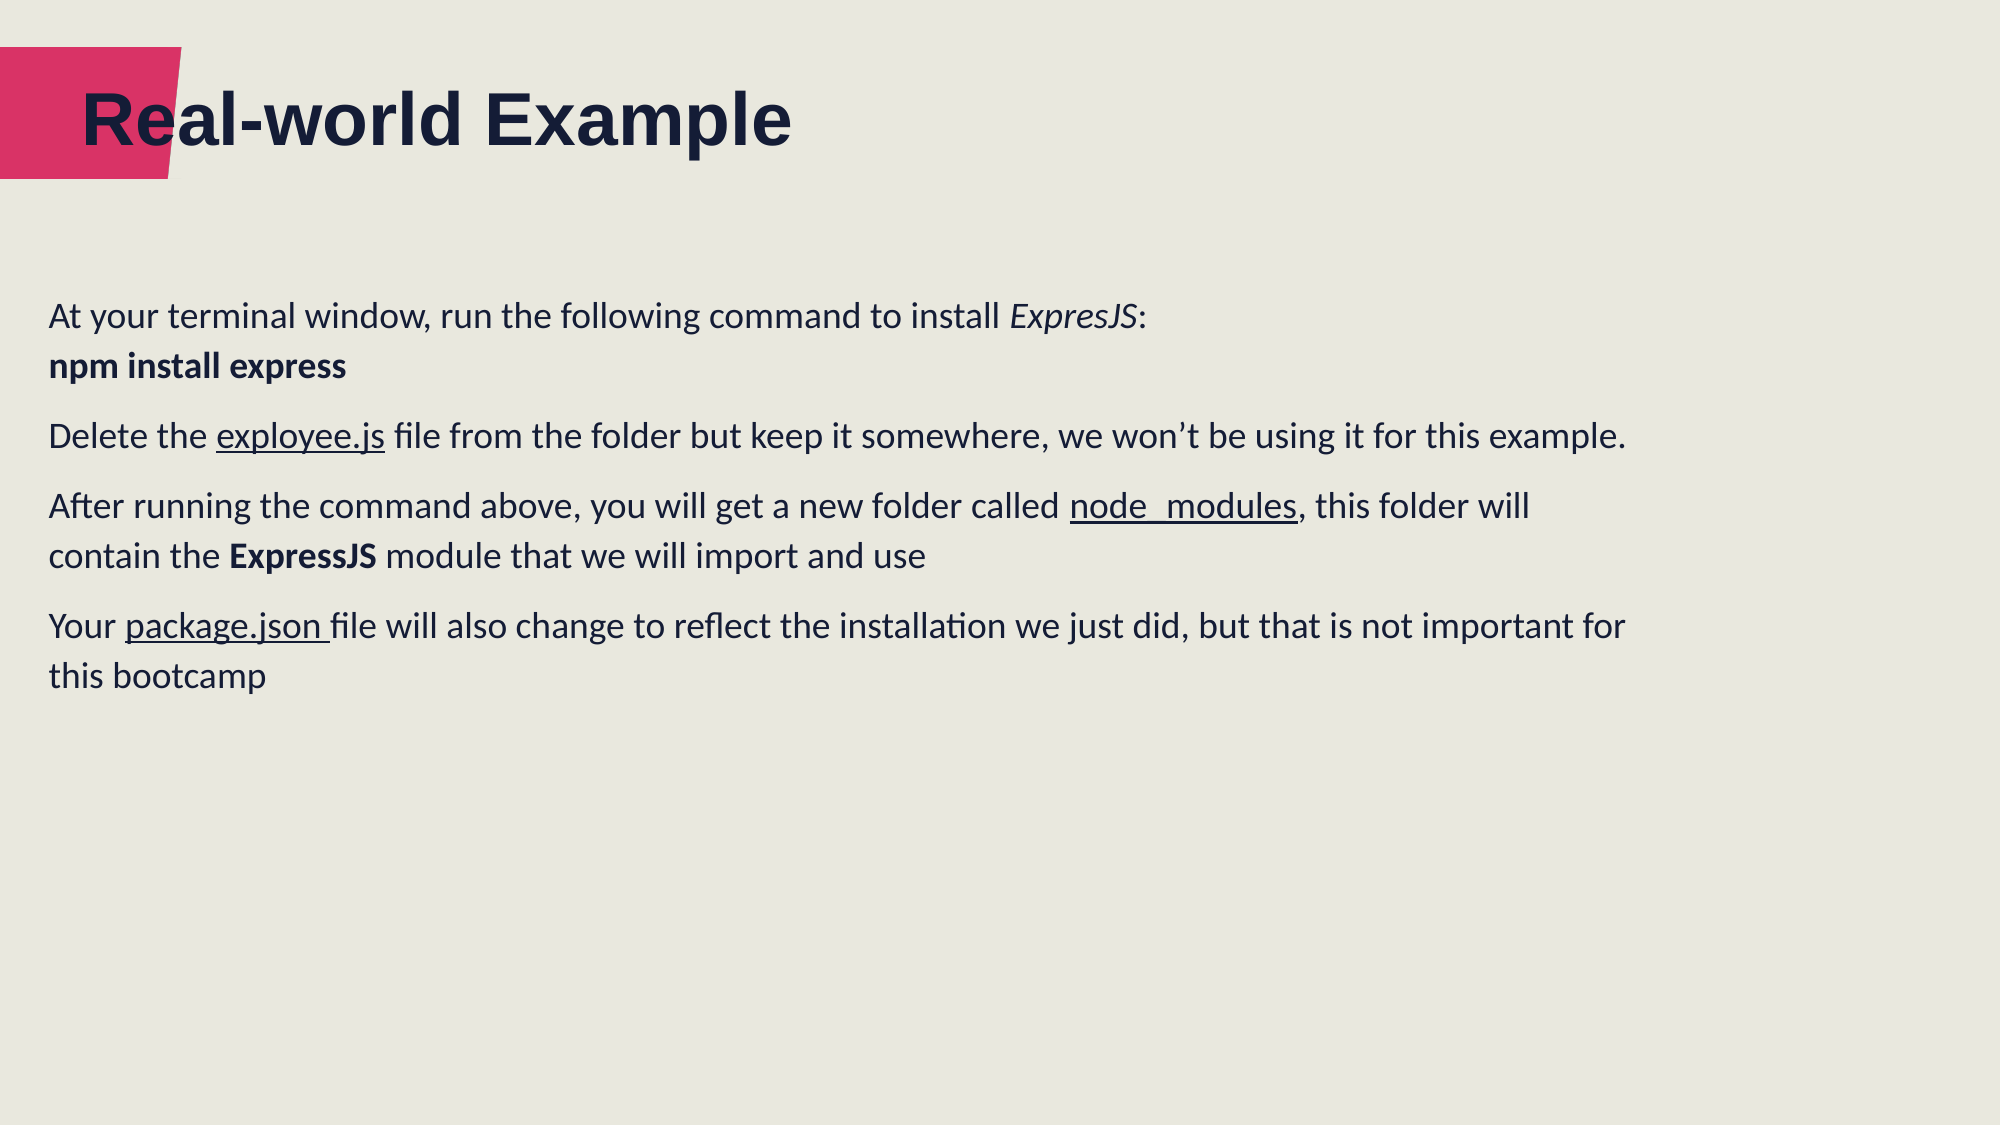

# Real-world Example

At your terminal window, run the following command to install ExpresJS:
npm install express
Delete the exployee.js file from the folder but keep it somewhere, we won’t be using it for this example.
After running the command above, you will get a new folder called node_modules, this folder will contain the ExpressJS module that we will import and use
Your package.json file will also change to reflect the installation we just did, but that is not important for this bootcamp